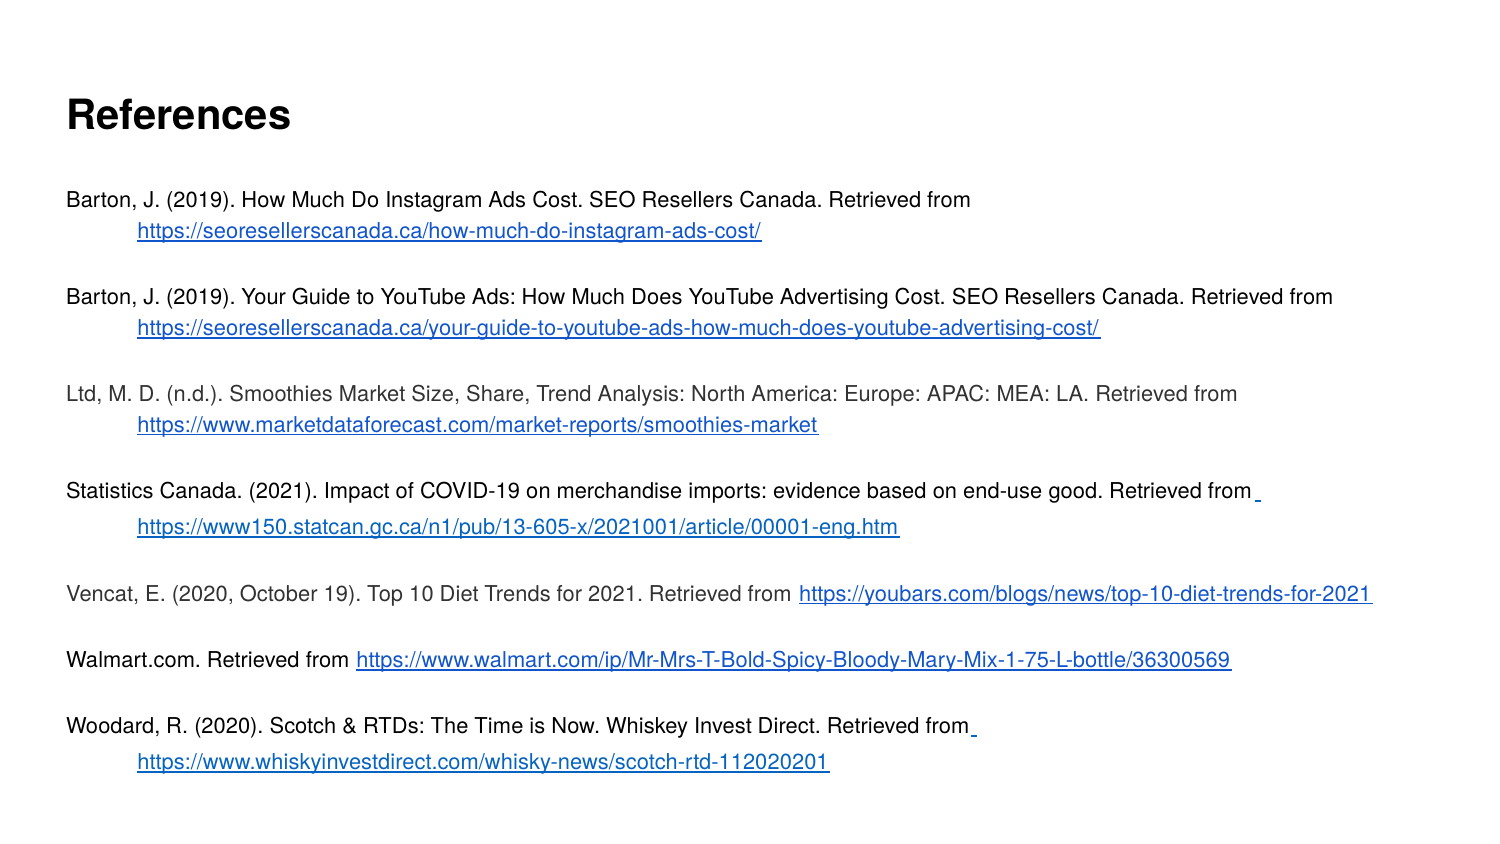

# References
Barton, J. (2019). How Much Do Instagram Ads Cost. SEO Resellers Canada. Retrieved from https://seoresellerscanada.ca/how-much-do-instagram-ads-cost/

Barton, J. (2019). Your Guide to YouTube Ads: How Much Does YouTube Advertising Cost. SEO Resellers Canada. Retrieved from https://seoresellerscanada.ca/your-guide-to-youtube-ads-how-much-does-youtube-advertising-cost/

Ltd, M. D. (n.d.). Smoothies Market Size, Share, Trend Analysis: North America: Europe: APAC: MEA: LA. Retrieved from https://www.marketdataforecast.com/market-reports/smoothies-market

Statistics Canada. (2021). Impact of COVID-19 on merchandise imports: evidence based on end-use good. Retrieved from https://www150.statcan.gc.ca/n1/pub/13-605-x/2021001/article/00001-eng.htm

Vencat, E. (2020, October 19). Top 10 Diet Trends for 2021. Retrieved from https://youbars.com/blogs/news/top-10-diet-trends-for-2021

Walmart.com. Retrieved from https://www.walmart.com/ip/Mr-Mrs-T-Bold-Spicy-Bloody-Mary-Mix-1-75-L-bottle/36300569

Woodard, R. (2020). Scotch & RTDs: The Time is Now. Whiskey Invest Direct. Retrieved from https://www.whiskyinvestdirect.com/whisky-news/scotch-rtd-112020201